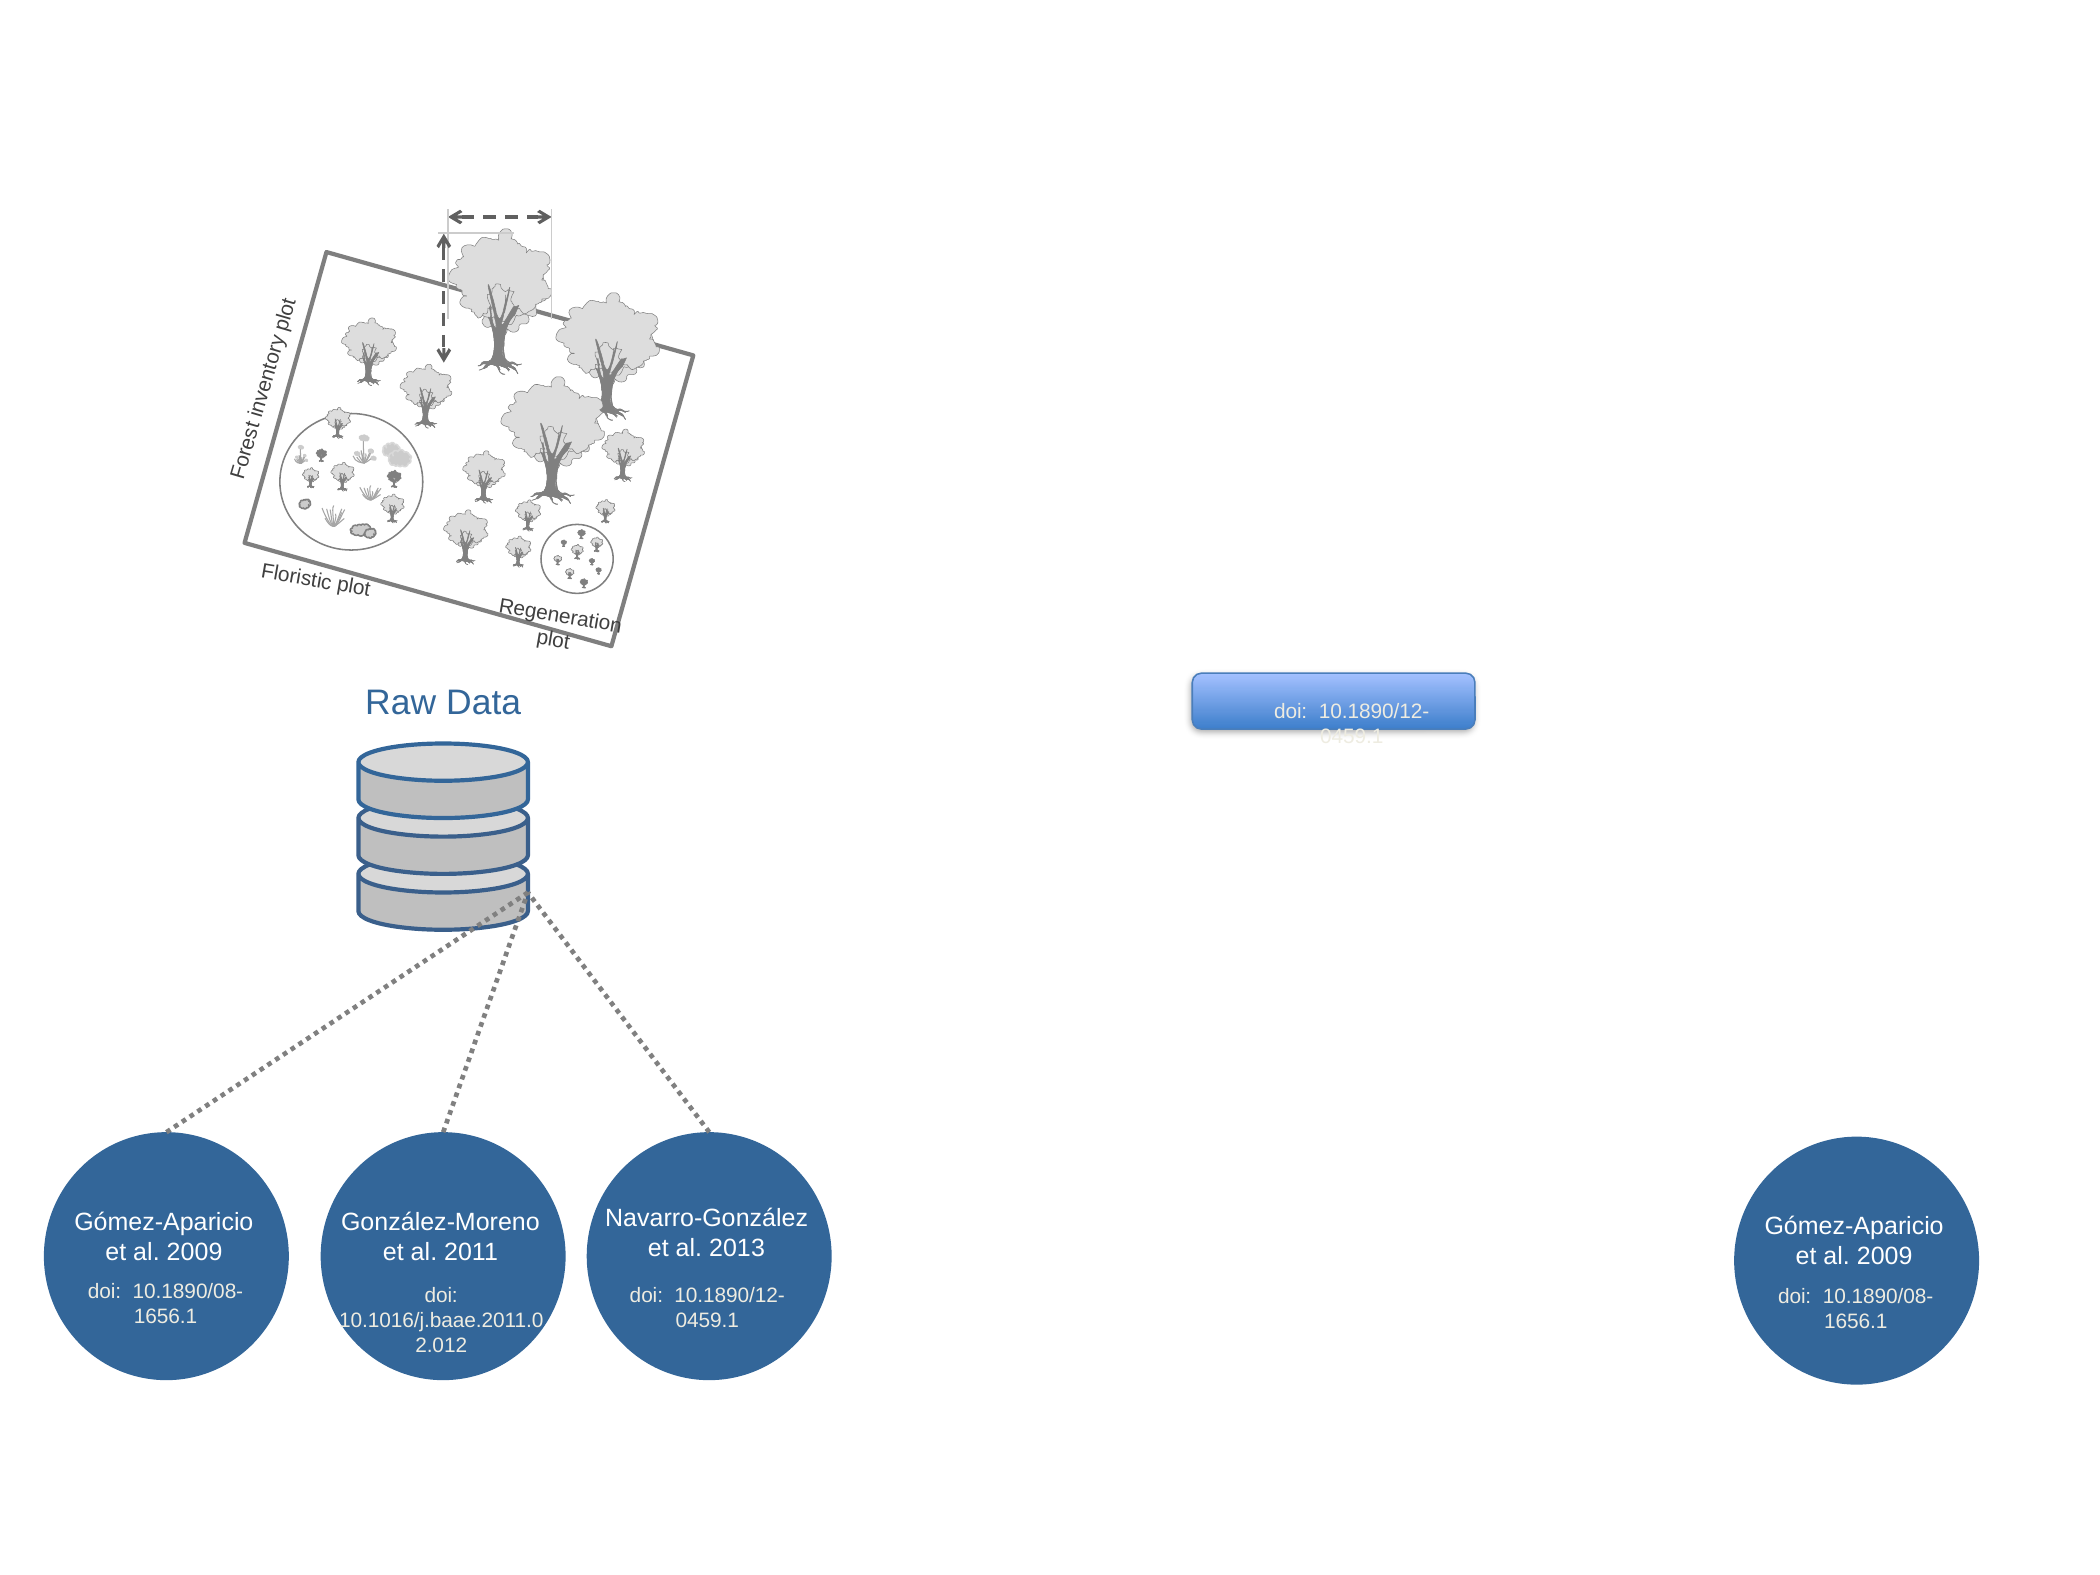

Forest inventory plot

Floristic plot

Regeneration plot

Raw Data

doi:  10.1890/12-0459.1

Gómez-Aparicio et al. 2009
doi:  10.1890/08-1656.1

González-Moreno et al. 2011
doi: 10.1016/j.baae.2011.02.012

Navarro-González et al. 2013
doi:  10.1890/12-0459.1

Gómez-Aparicio et al. 2009
doi:  10.1890/08-1656.1